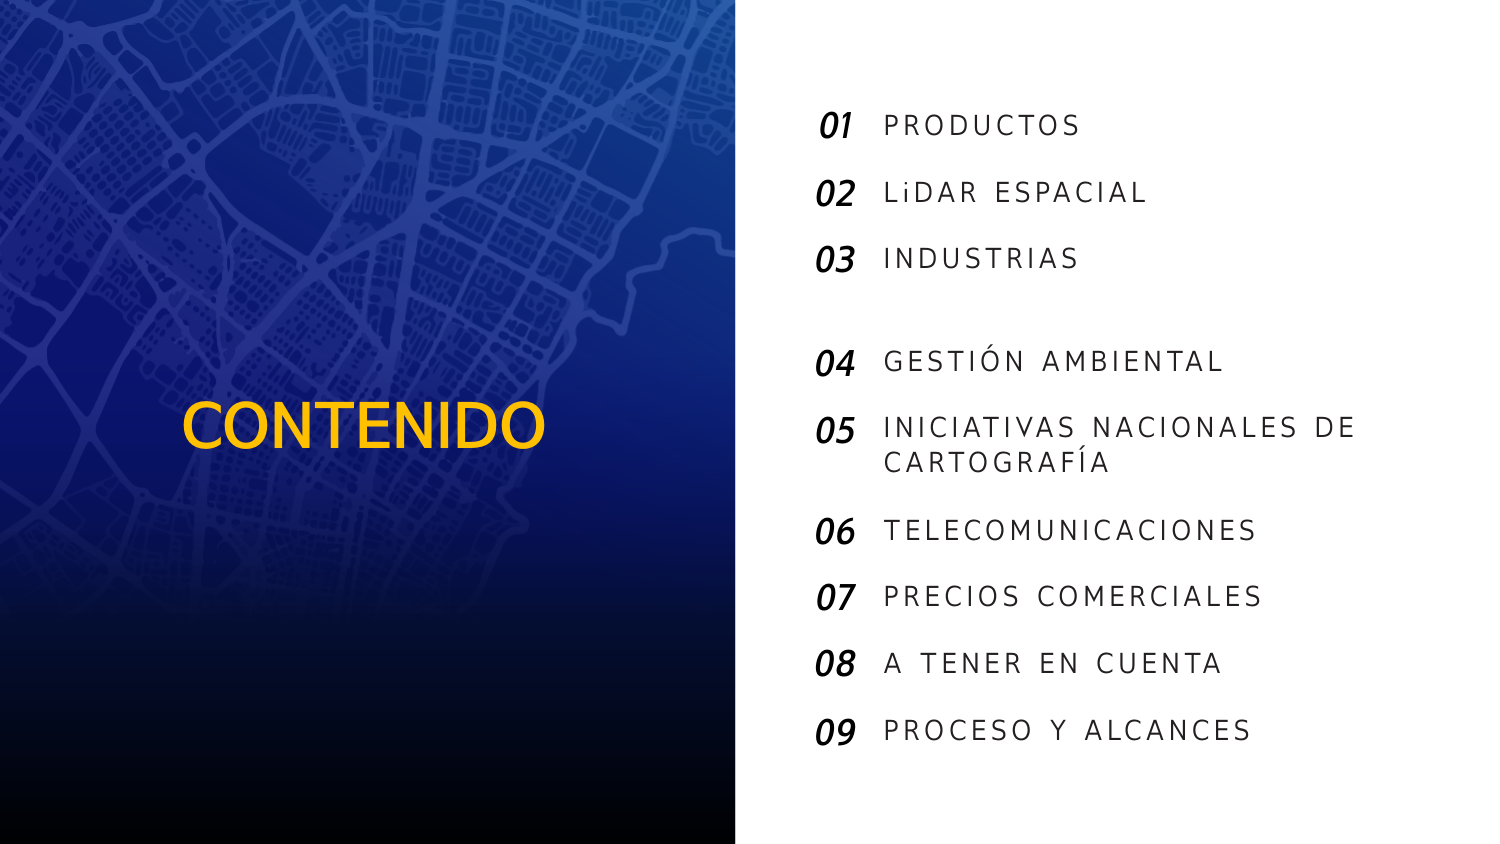

01
PRODUCTOS
02
LiDAR ESPACIAL
03
INDUSTRIAS

04
GESTIÓN AMBIENTAL
CONTENIDO
05
INICIATIVAS NACIONALES DE CARTOGRAFÍA
06
TELECOMUNICACIONES
07
PRECIOS COMERCIALES
08
A TENER EN CUENTA
09
PROCESO Y ALCANCES